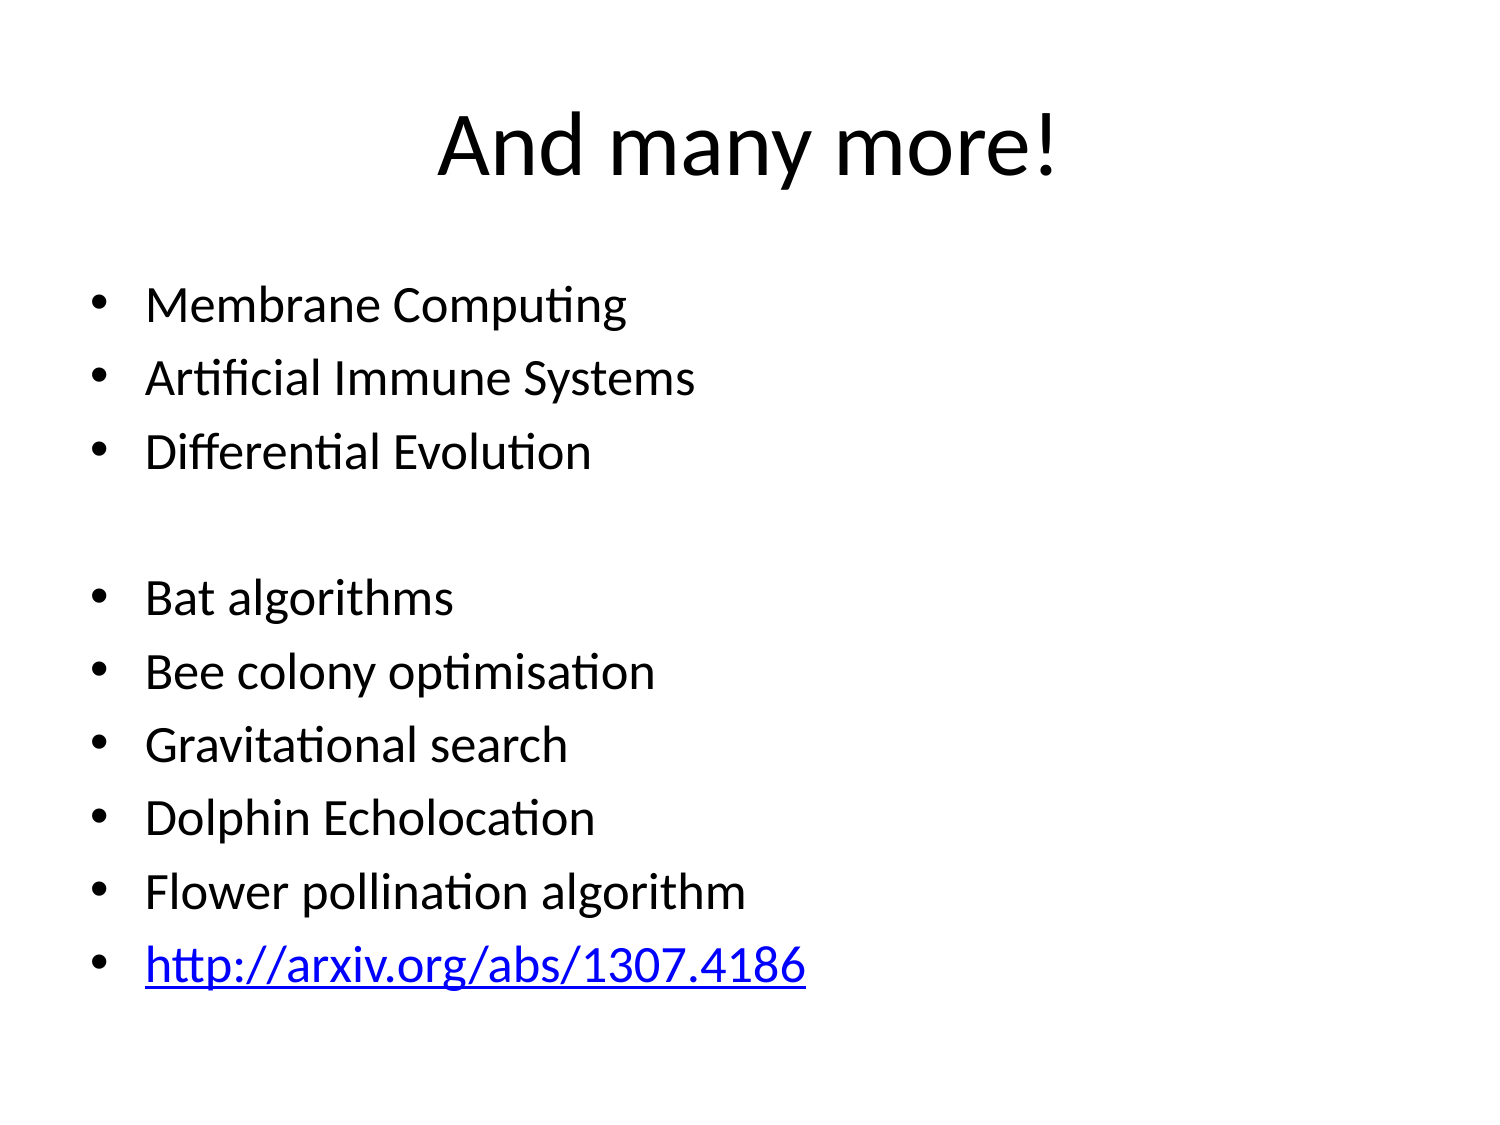

# And many more!
Membrane Computing
Artificial Immune Systems
Differential Evolution

Bat algorithms
Bee colony optimisation
Gravitational search
Dolphin Echolocation
Flower pollination algorithm
http://arxiv.org/abs/1307.4186